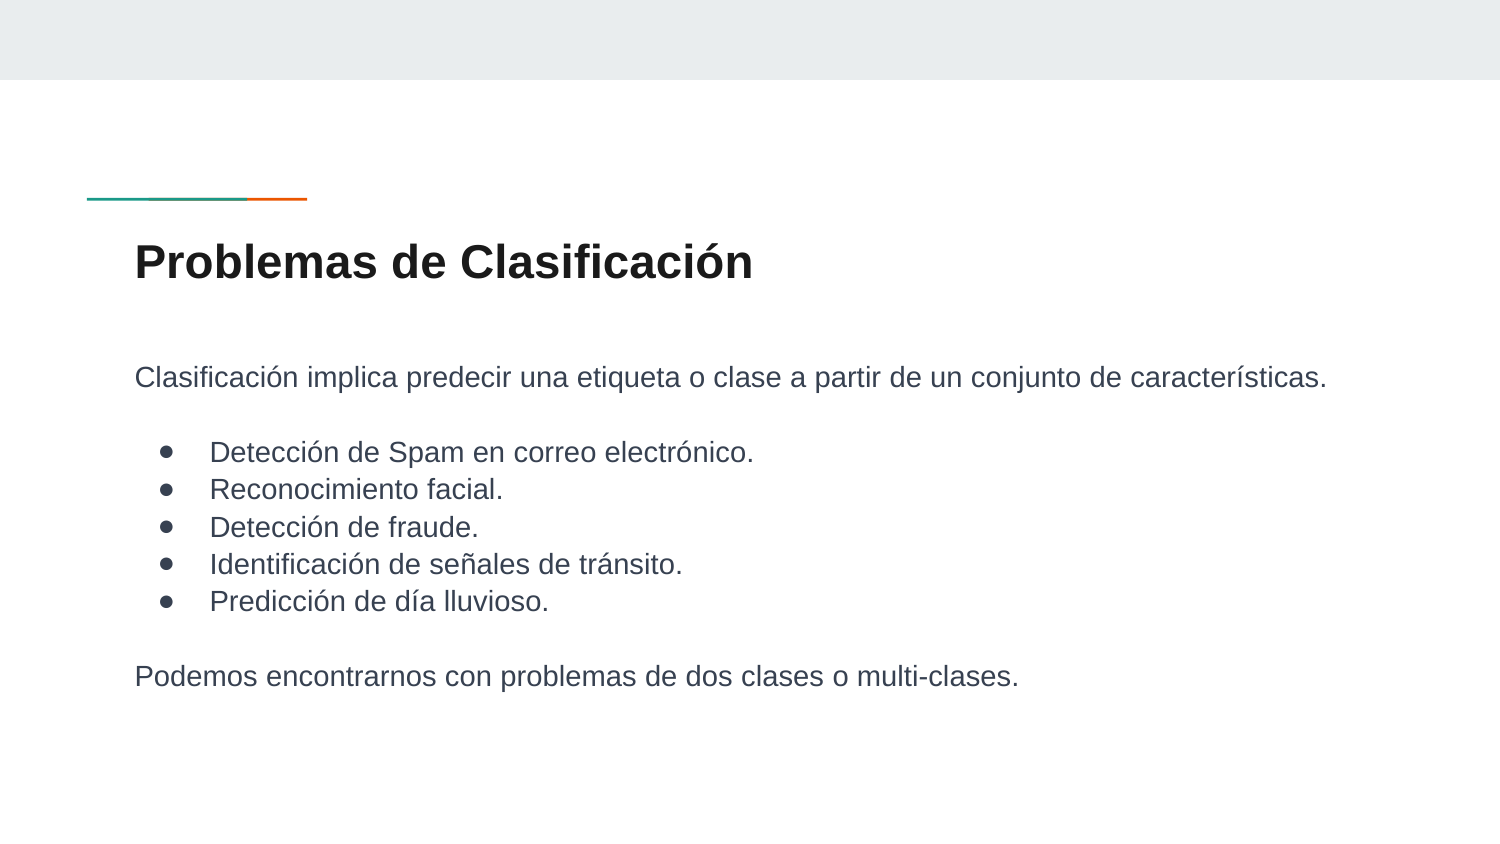

# Problemas de Clasificación
Clasificación implica predecir una etiqueta o clase a partir de un conjunto de características.

Detección de Spam en correo electrónico.
Reconocimiento facial.
Detección de fraude.
Identificación de señales de tránsito.
Predicción de día lluvioso.

Podemos encontrarnos con problemas de dos clases o multi-clases.